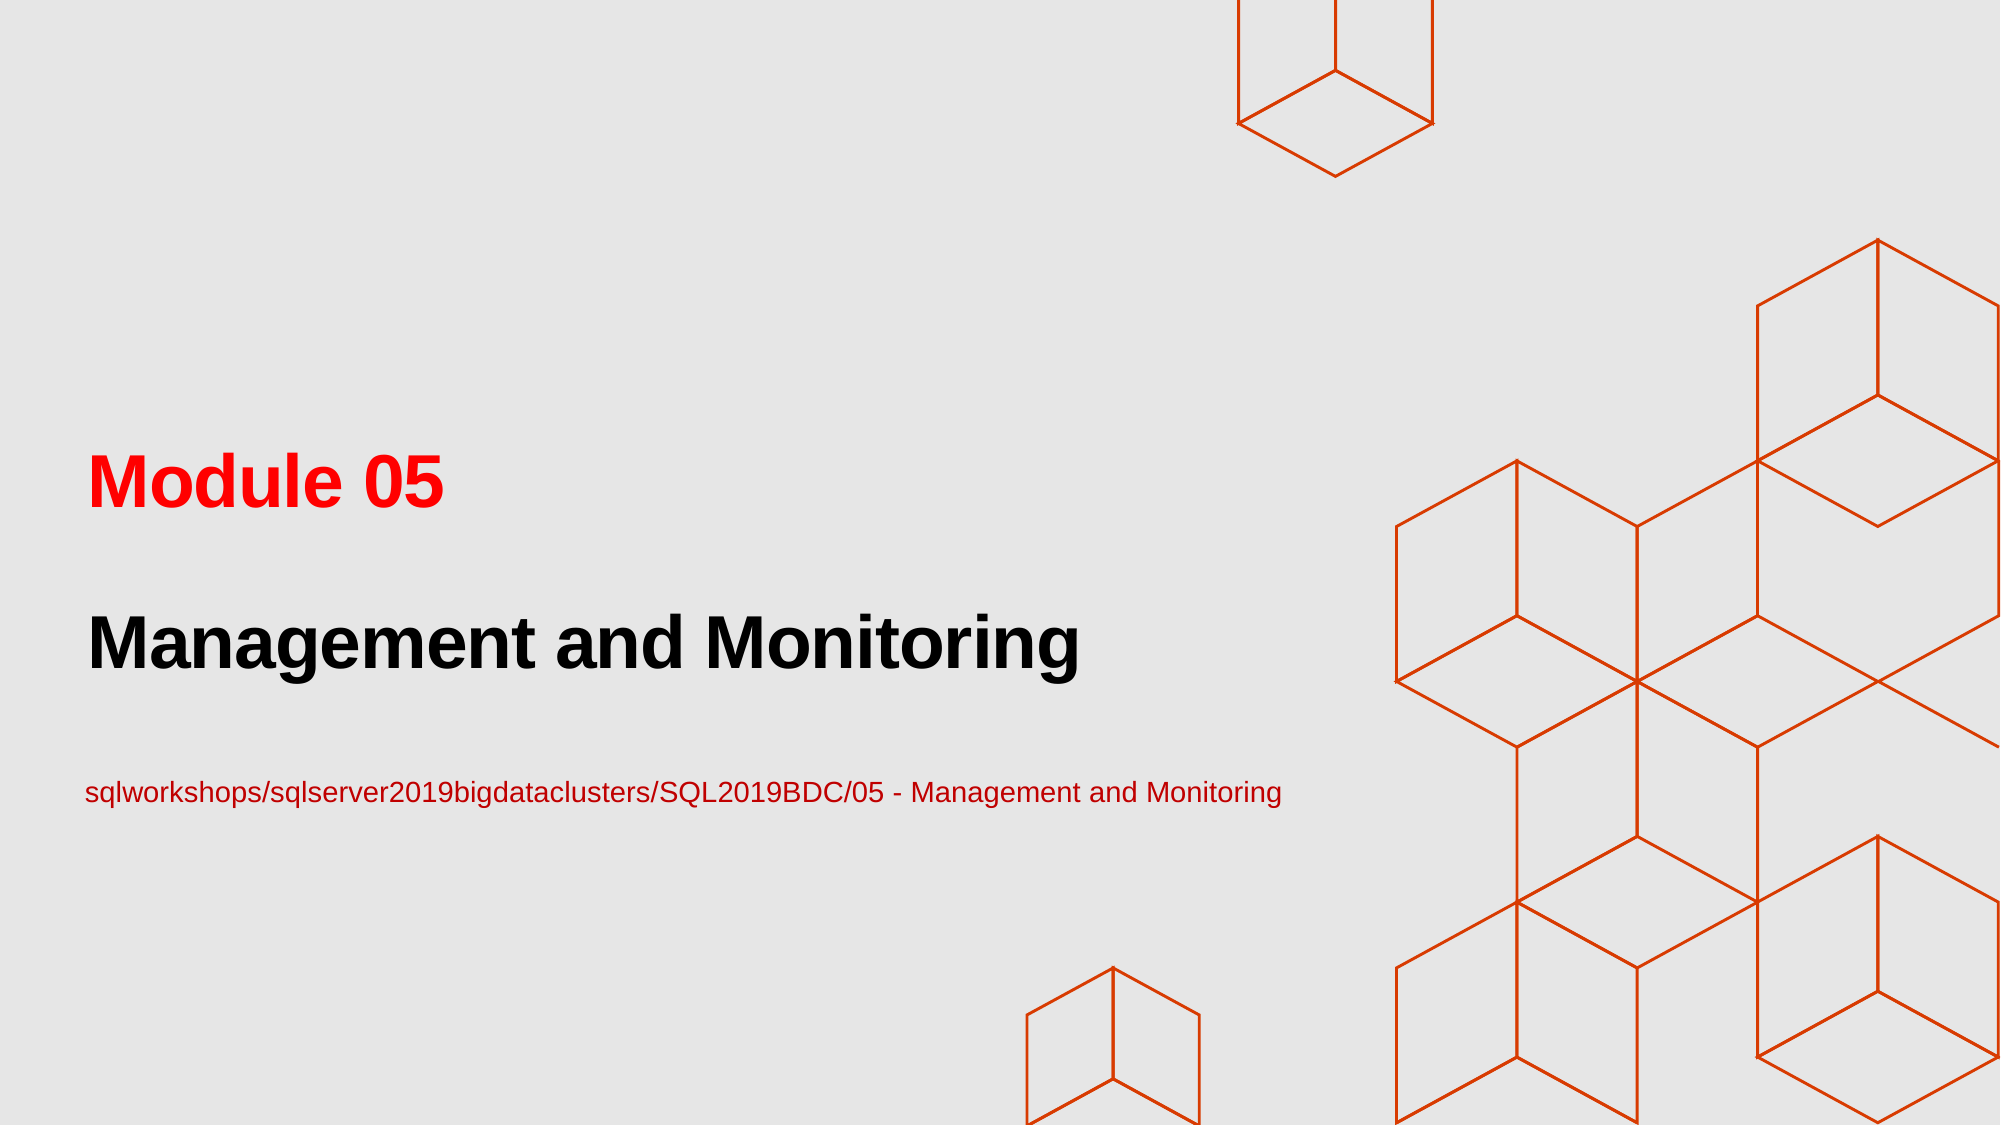

# Module 05 Management and Monitoring
sqlworkshops/sqlserver2019bigdataclusters/SQL2019BDC/05 - Management and Monitoring